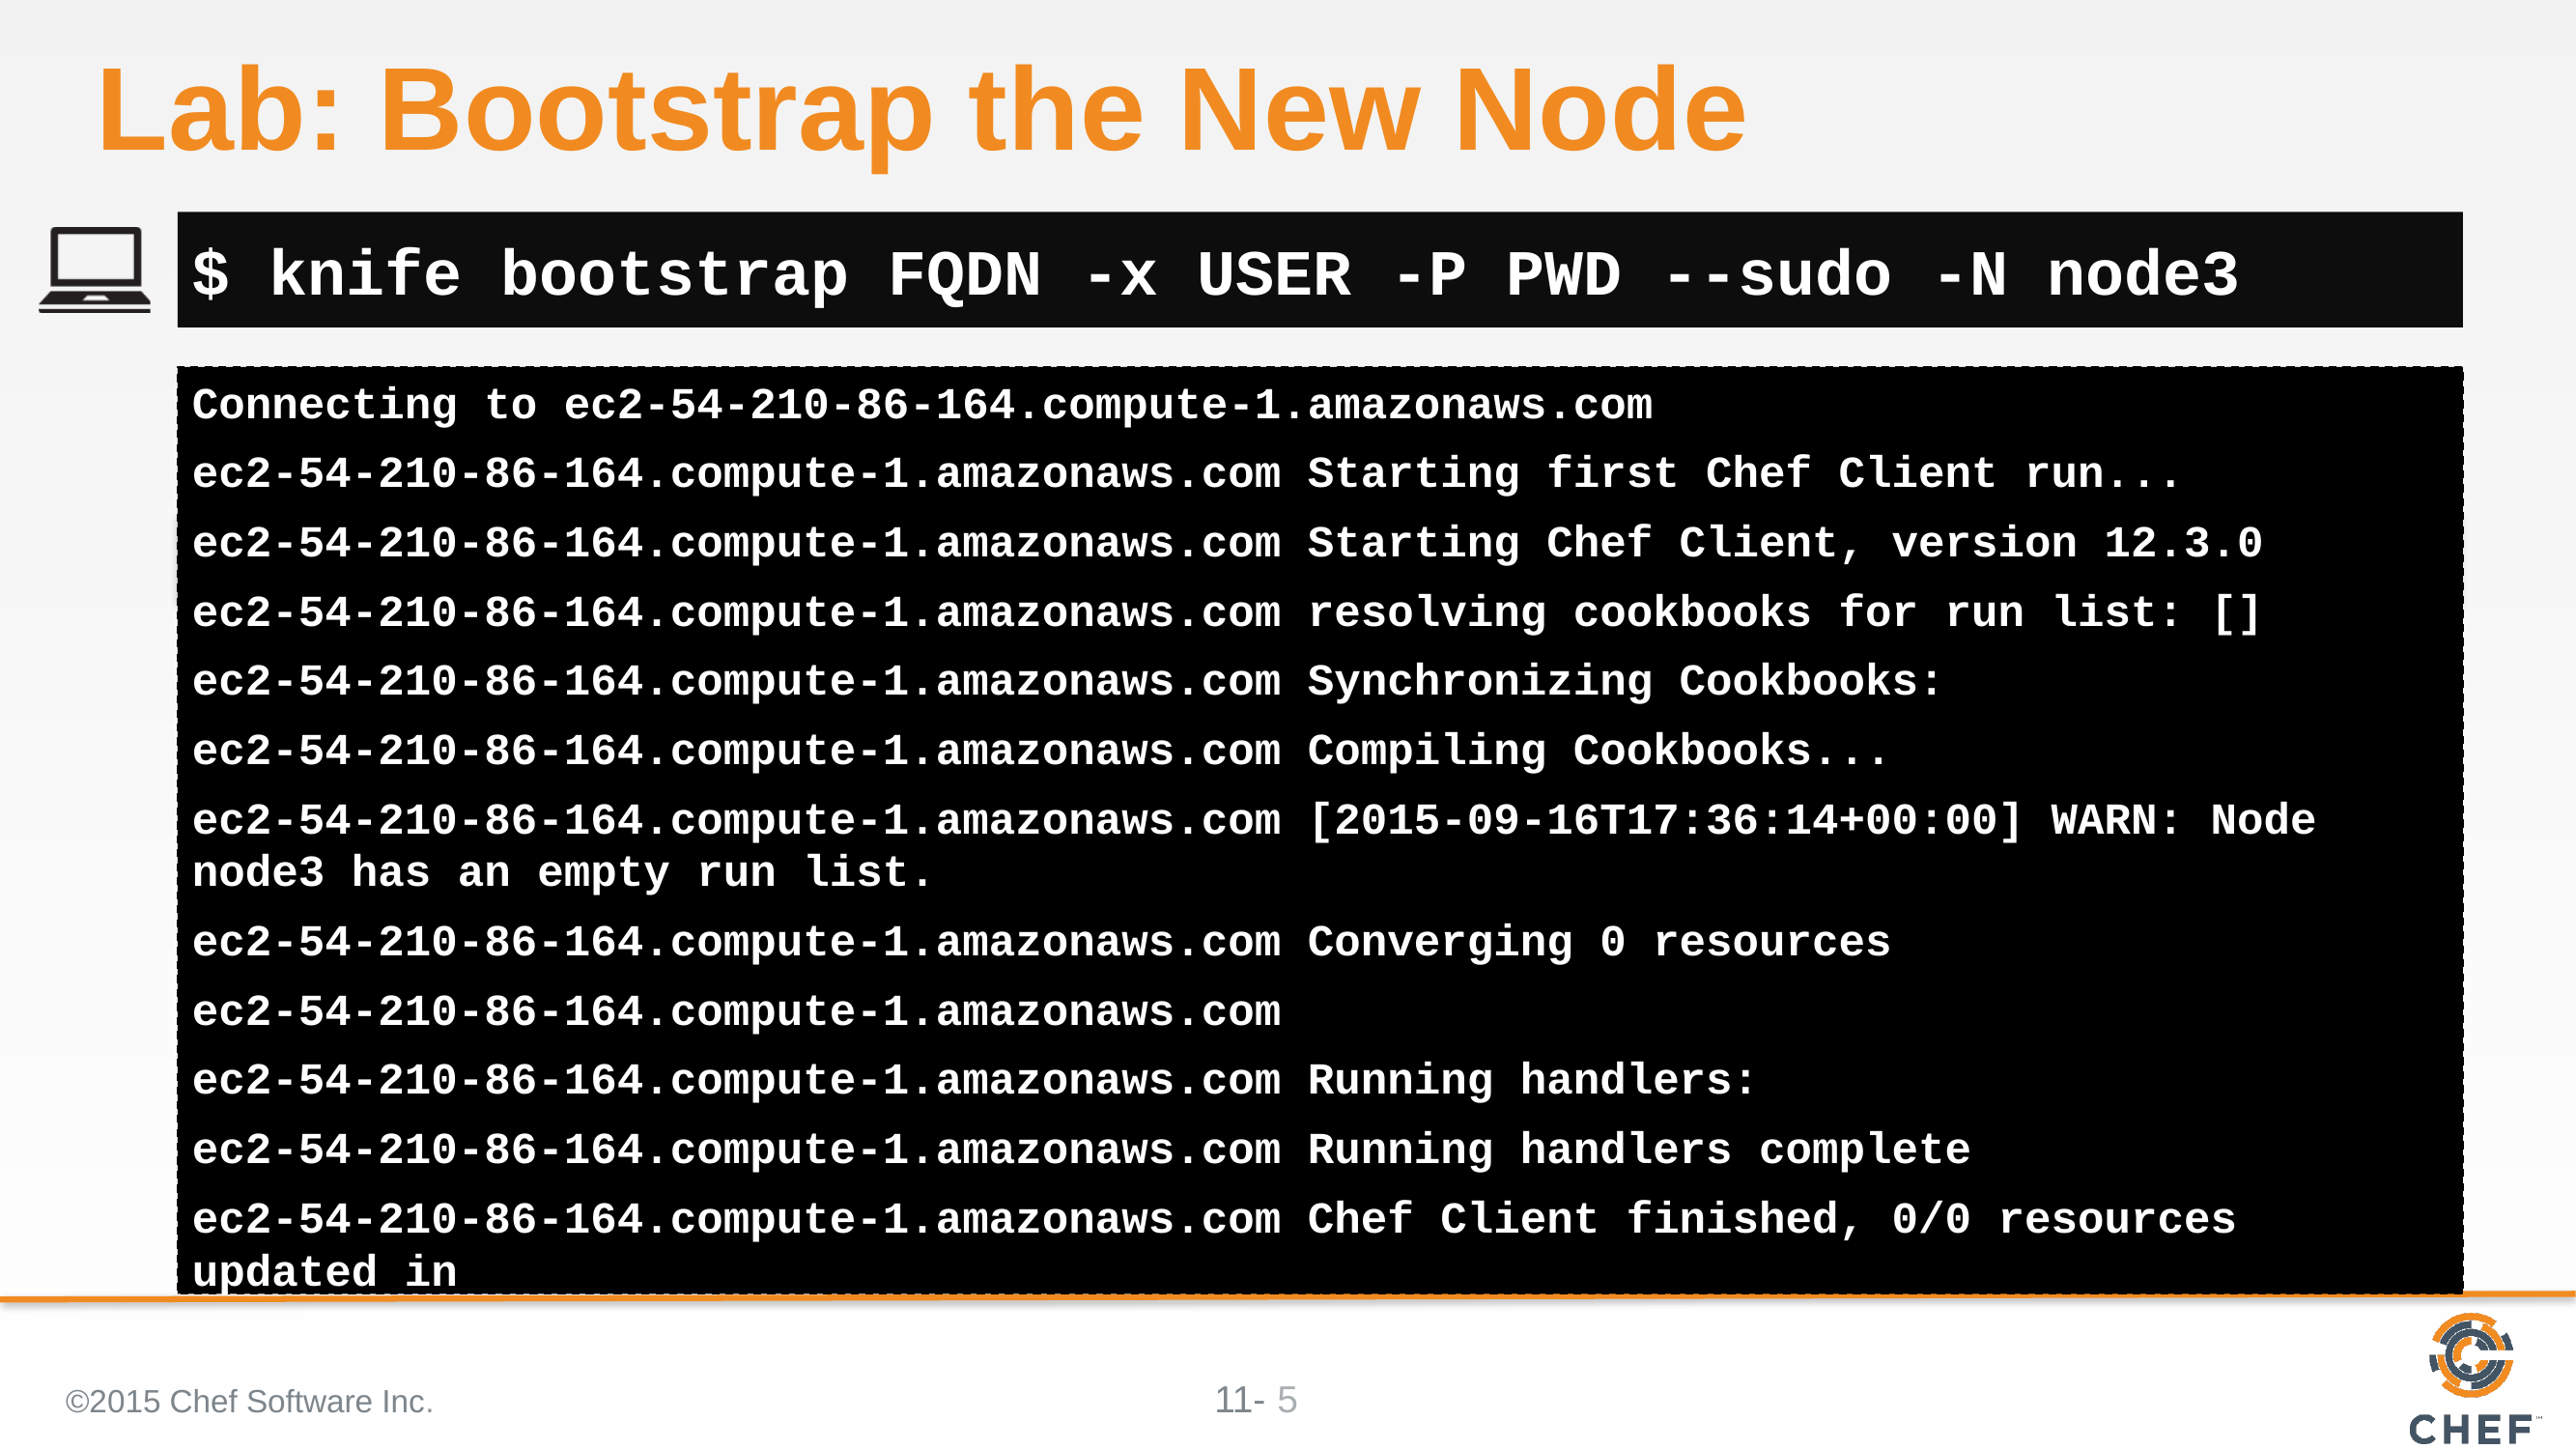

# Lab: Bootstrap the New Node
$ knife bootstrap FQDN -x USER -P PWD --sudo -N node3
Connecting to ec2-54-210-86-164.compute-1.amazonaws.com
ec2-54-210-86-164.compute-1.amazonaws.com Starting first Chef Client run...
ec2-54-210-86-164.compute-1.amazonaws.com Starting Chef Client, version 12.3.0
ec2-54-210-86-164.compute-1.amazonaws.com resolving cookbooks for run list: []
ec2-54-210-86-164.compute-1.amazonaws.com Synchronizing Cookbooks:
ec2-54-210-86-164.compute-1.amazonaws.com Compiling Cookbooks...
ec2-54-210-86-164.compute-1.amazonaws.com [2015-09-16T17:36:14+00:00] WARN: Node node3 has an empty run list.
ec2-54-210-86-164.compute-1.amazonaws.com Converging 0 resources
ec2-54-210-86-164.compute-1.amazonaws.com
ec2-54-210-86-164.compute-1.amazonaws.com Running handlers:
ec2-54-210-86-164.compute-1.amazonaws.com Running handlers complete
ec2-54-210-86-164.compute-1.amazonaws.com Chef Client finished, 0/0 resources updated in
©2015 Chef Software Inc.
5